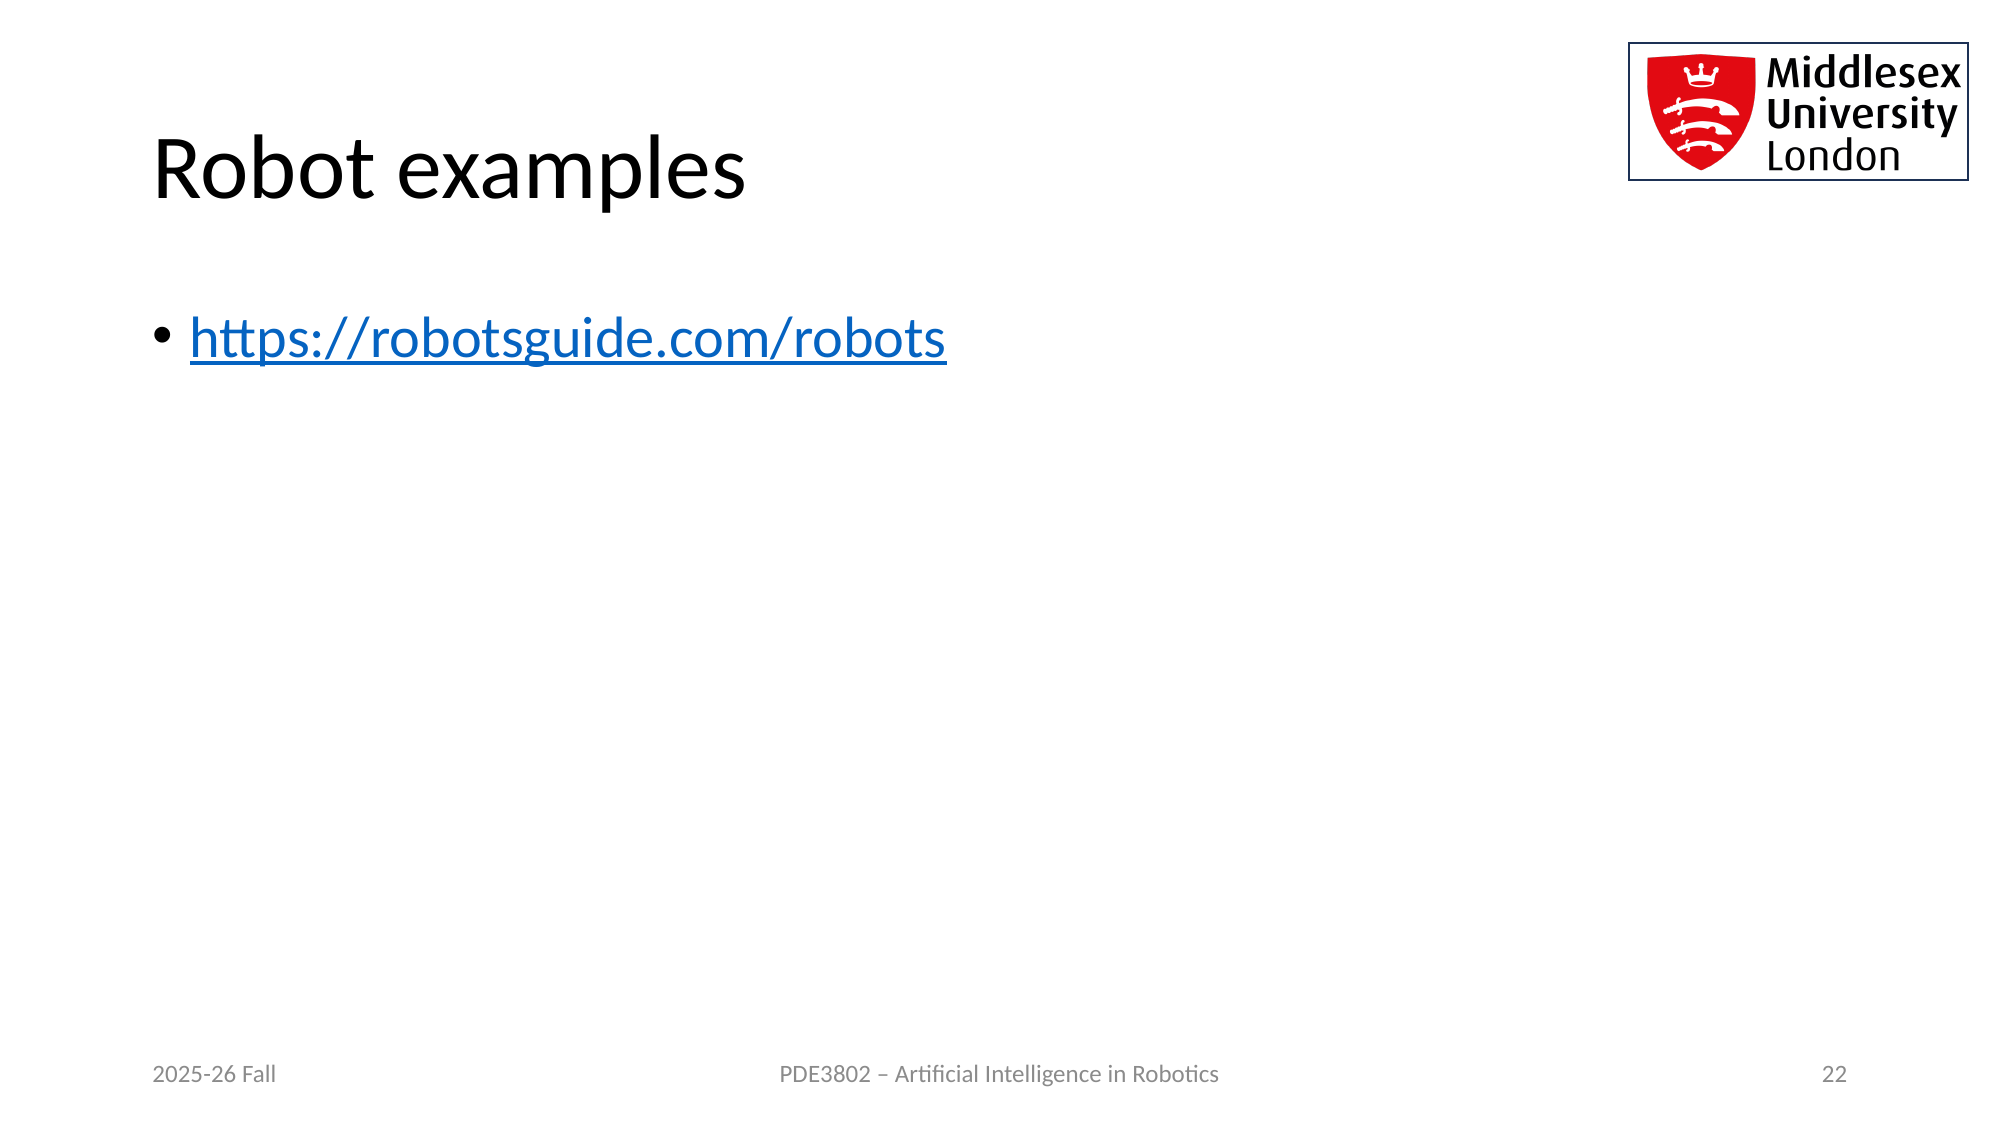

# Robot examples
https://robotsguide.com/robots

2025-26 Fall
PDE3802 – Artificial Intelligence in Robotics
22